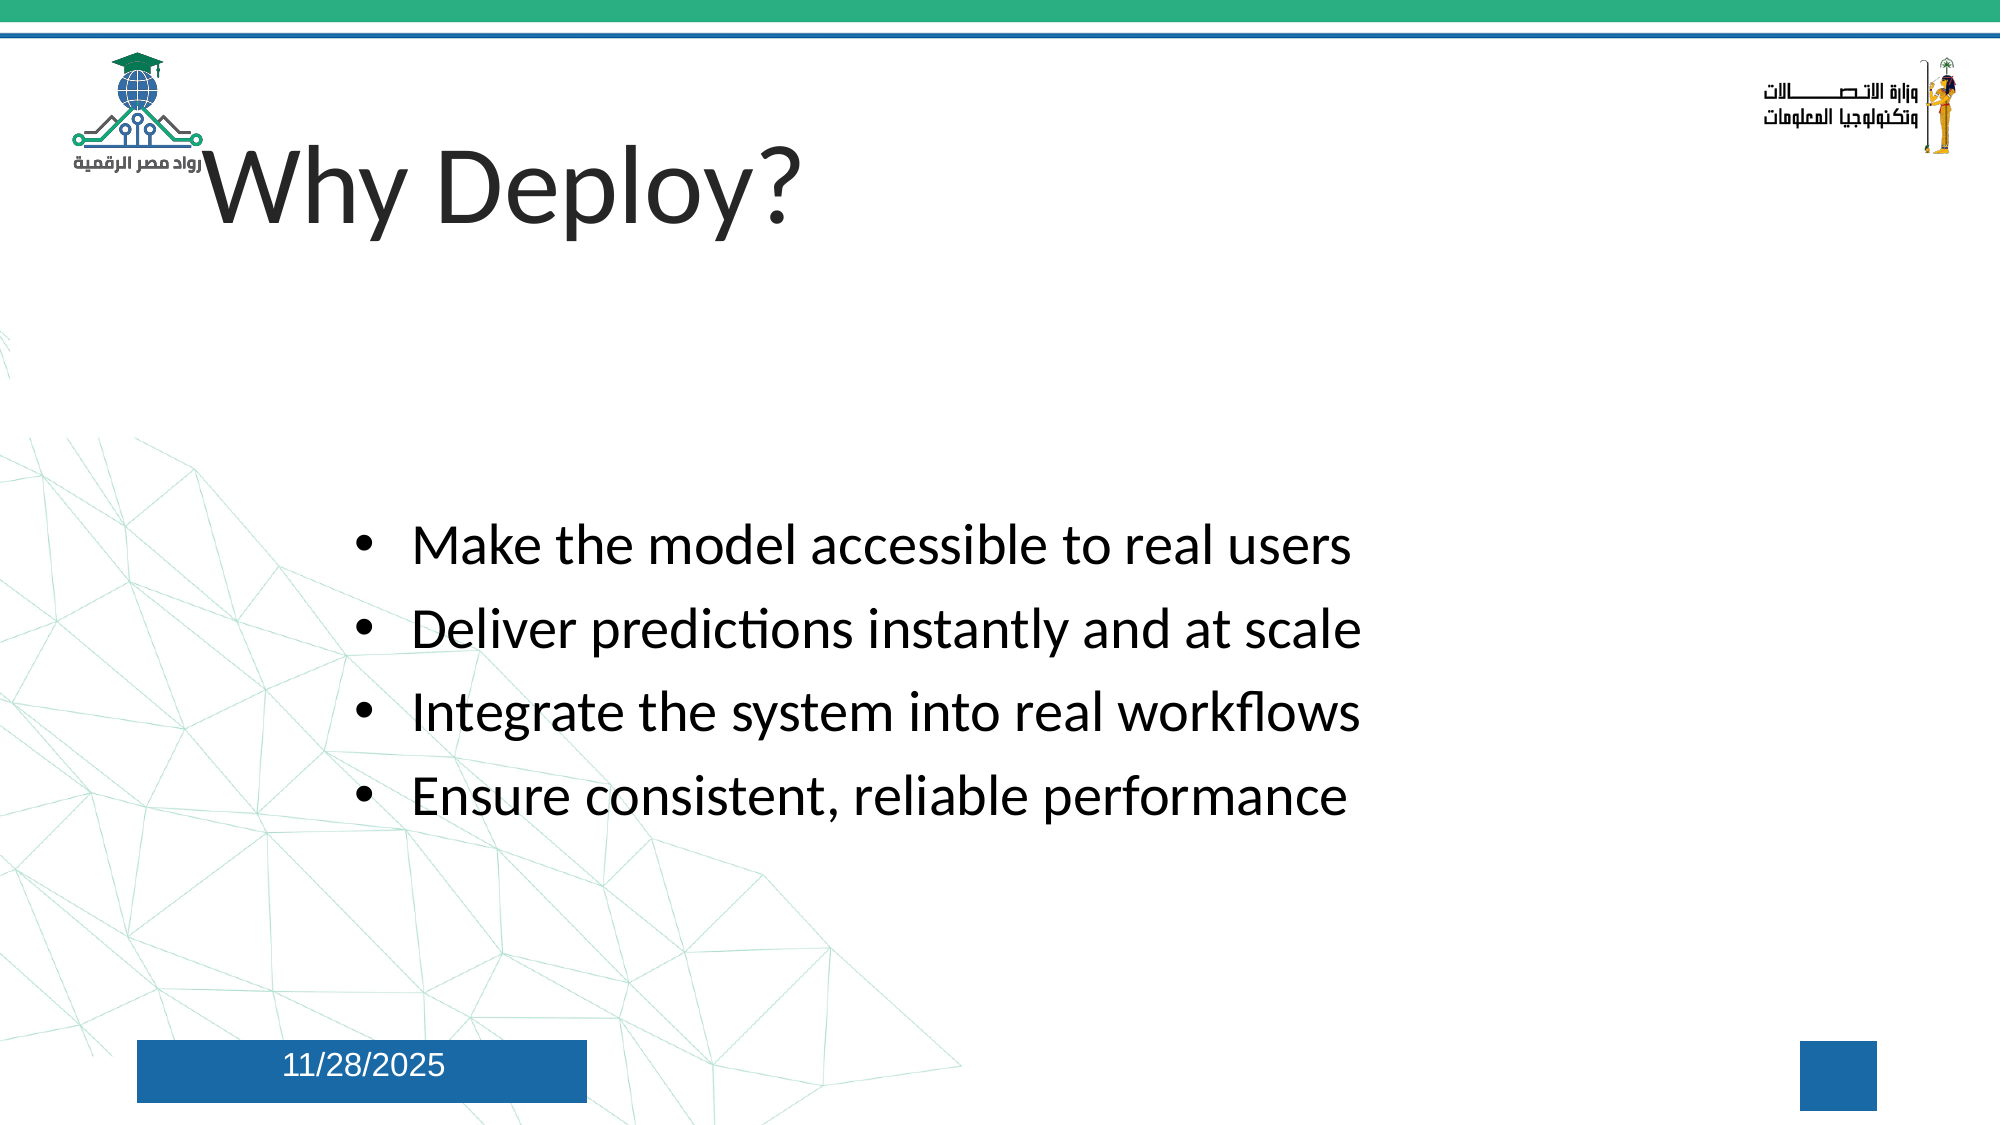

# Why Deploy?
Make the model accessible to real users
Deliver predictions instantly and at scale
Integrate the system into real workflows
Ensure consistent, reliable performance
11/28/2025